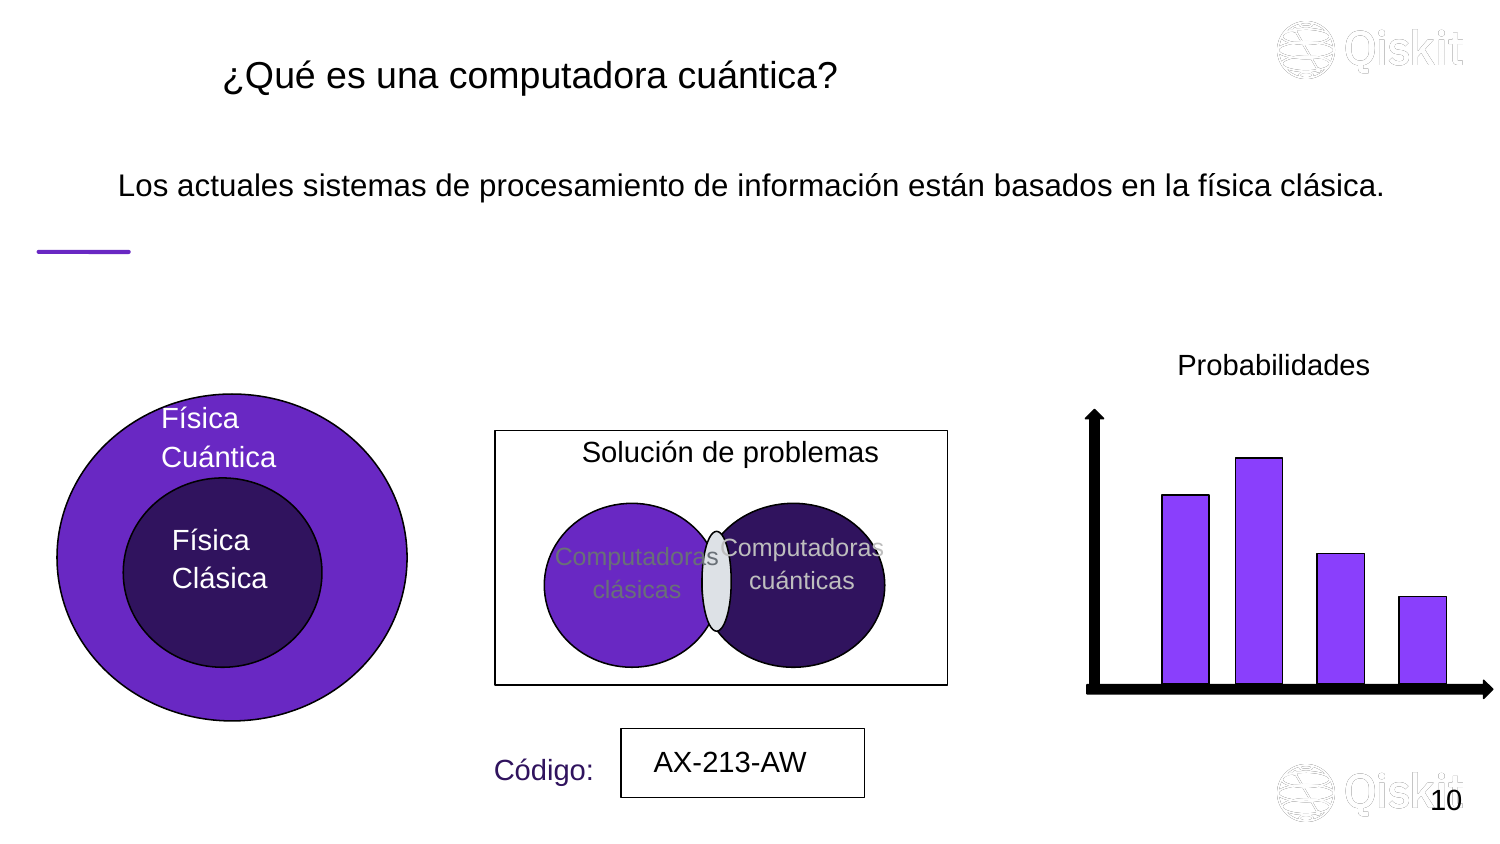

# ¿Qué es una computadora cuántica?
Los actuales sistemas de procesamiento de información están basados en la física clásica.
Probabilidades

Física
Cuántica

Solución de problemas

Física
Clásica
Computadoras
cuánticas

Computadoras
clásicas

AX-213-AW
Código:
10